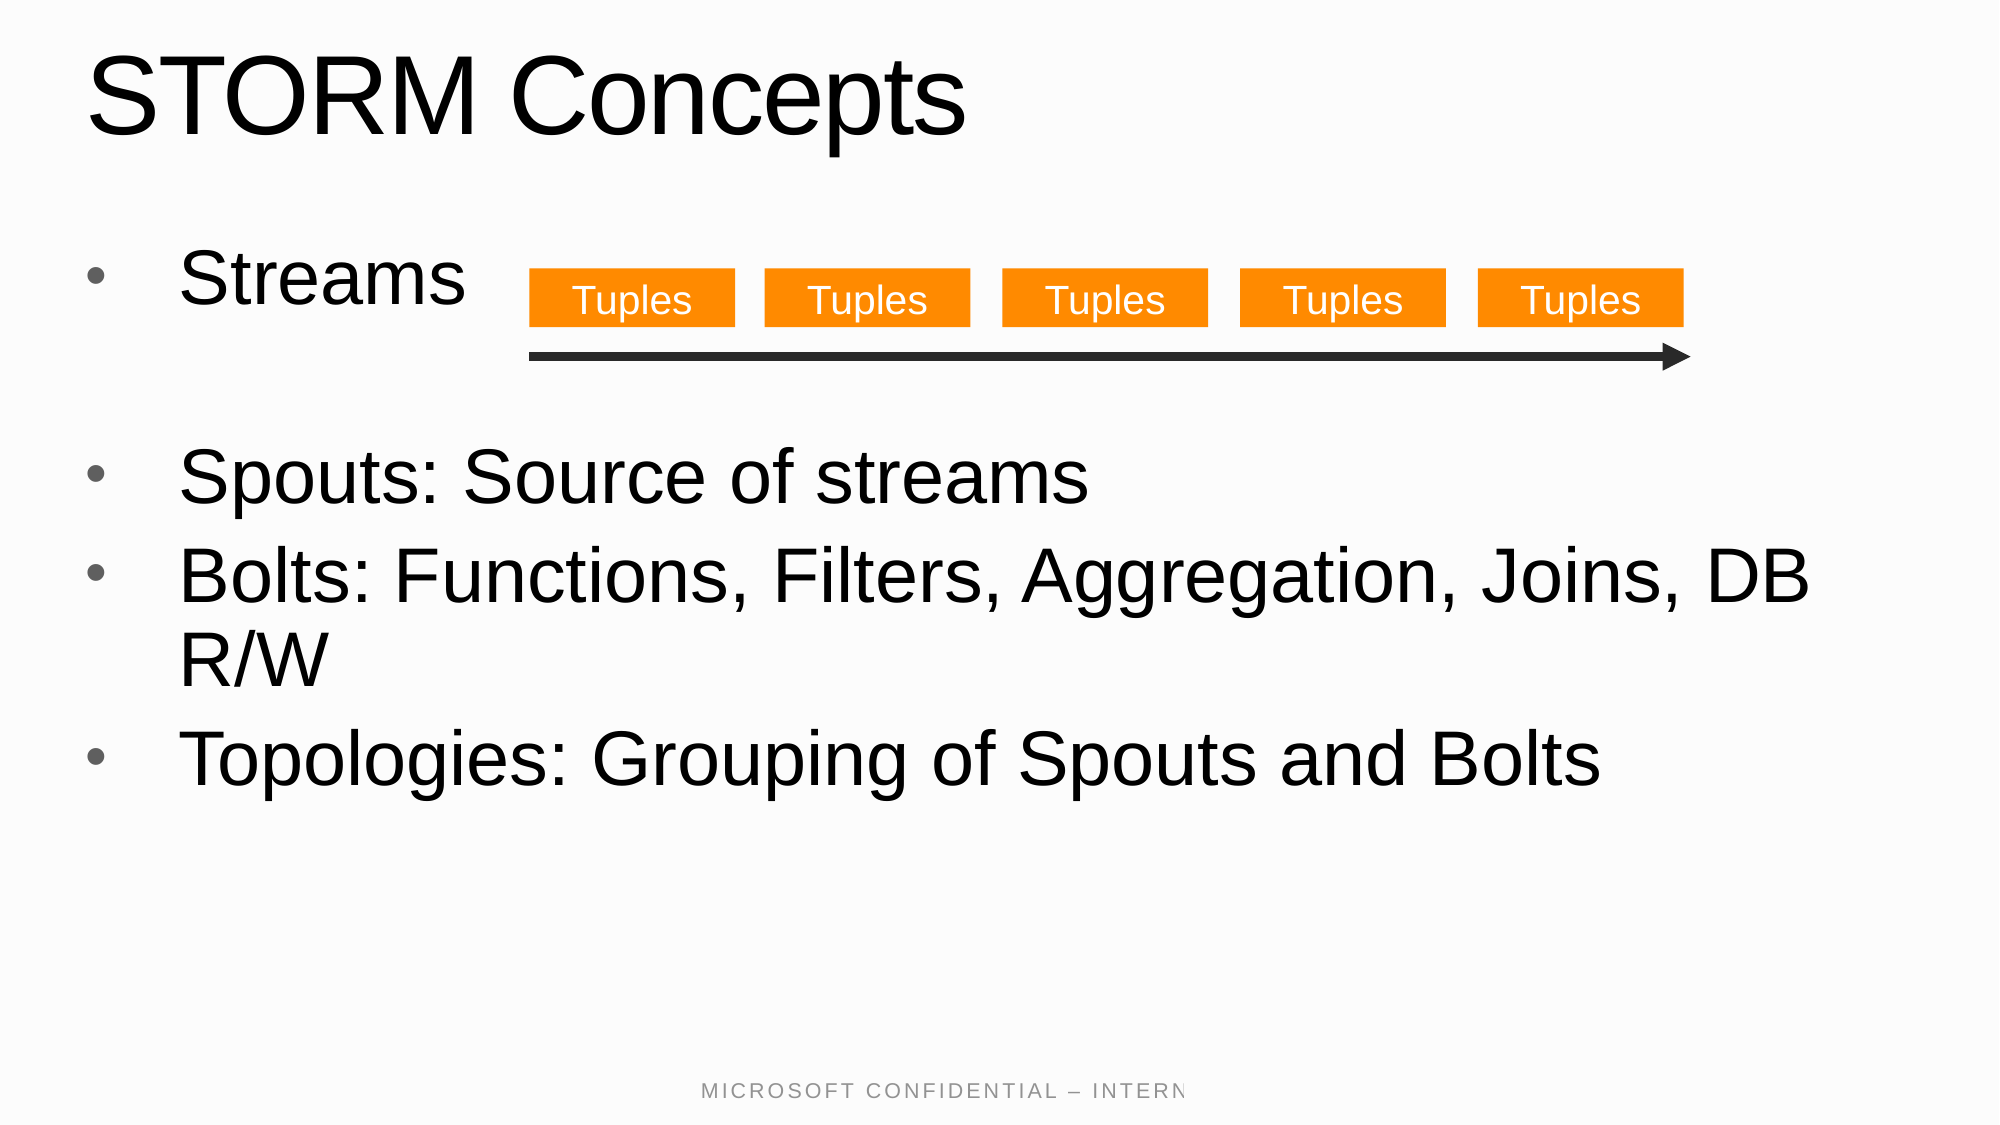

# STORM Concepts
Streams

Spouts: Source of streams
Bolts: Functions, Filters, Aggregation, Joins, DB R/W
Topologies: Grouping of Spouts and Bolts
Tuples
Tuples
Tuples
Tuples
Tuples